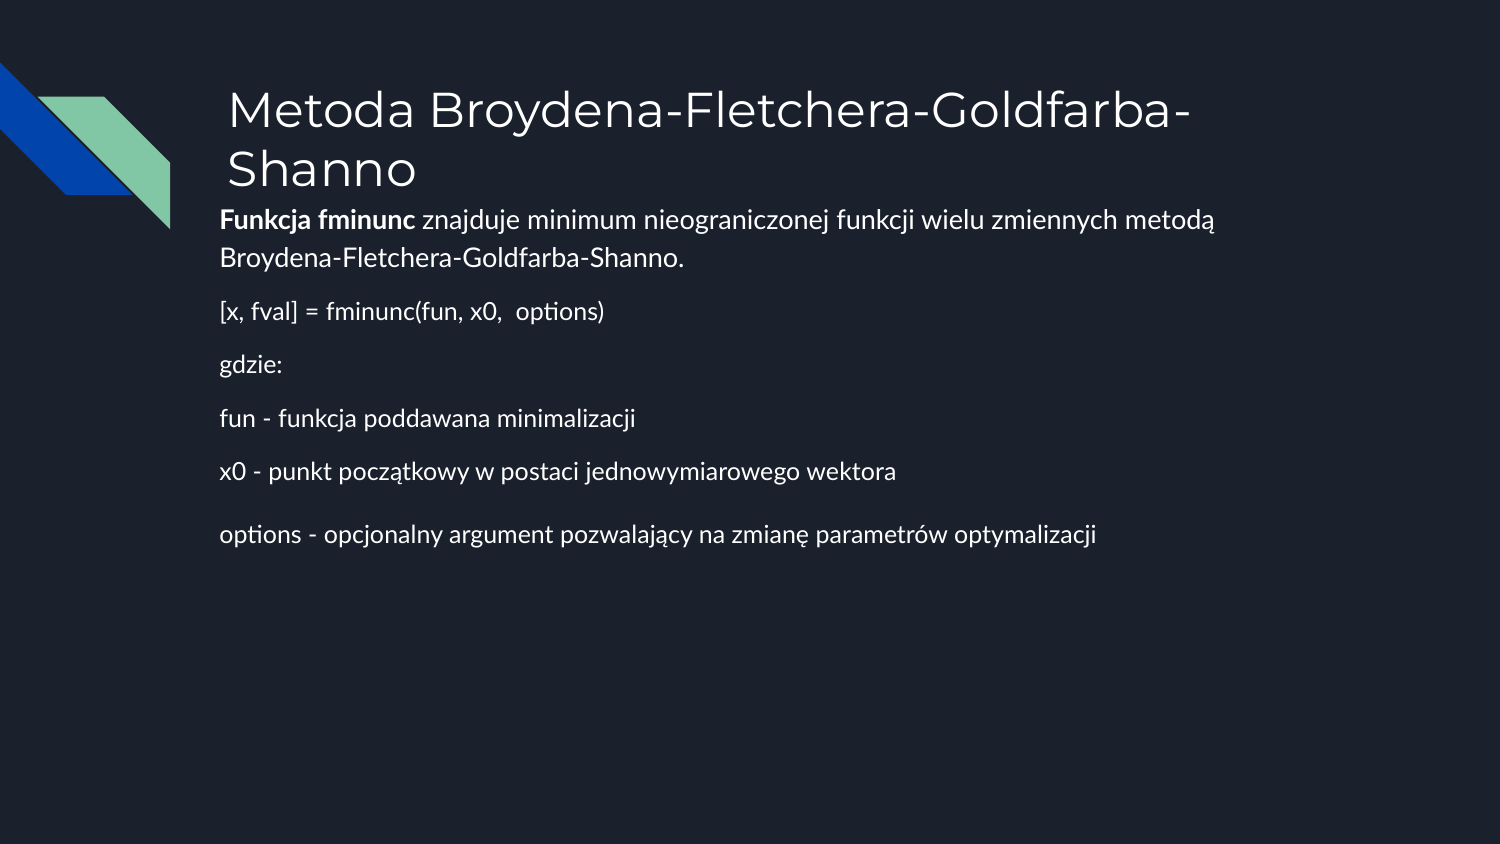

# Metoda Broydena-Fletchera-Goldfarba-Shanno
Funkcja fminunc znajduje minimum nieograniczonej funkcji wielu zmiennych metodą Broydena-Fletchera-Goldfarba-Shanno.
[x, fval] = fminunc(fun, x0,  options)
gdzie:
fun - funkcja poddawana minimalizacji
x0 - punkt początkowy w postaci jednowymiarowego wektora
options - opcjonalny argument pozwalający na zmianę parametrów optymalizacji